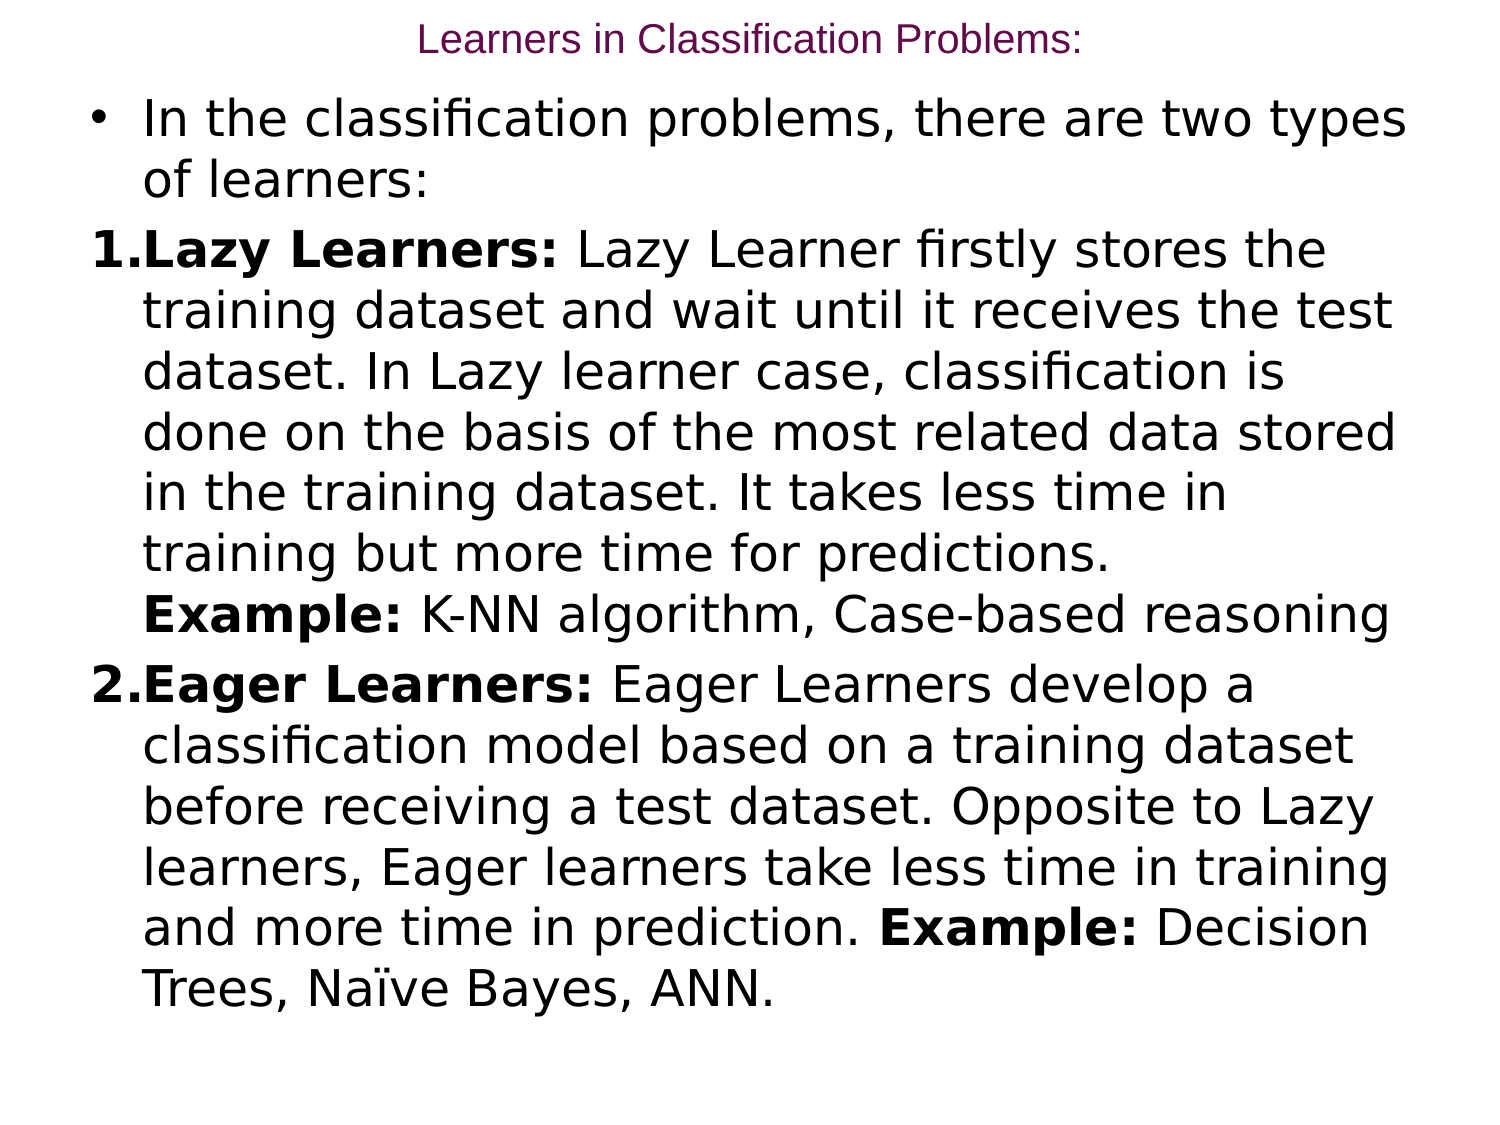

# Learners in Classification Problems:
In the classification problems, there are two types of learners:
Lazy Learners: Lazy Learner firstly stores the training dataset and wait until it receives the test dataset. In Lazy learner case, classification is done on the basis of the most related data stored in the training dataset. It takes less time in training but more time for predictions.
Example: K-NN algorithm, Case-based reasoning
Eager Learners: Eager Learners develop a classification model based on a training dataset before receiving a test dataset. Opposite to Lazy learners, Eager learners take less time in training and more time in prediction. Example: Decision Trees, Naïve Bayes, ANN.